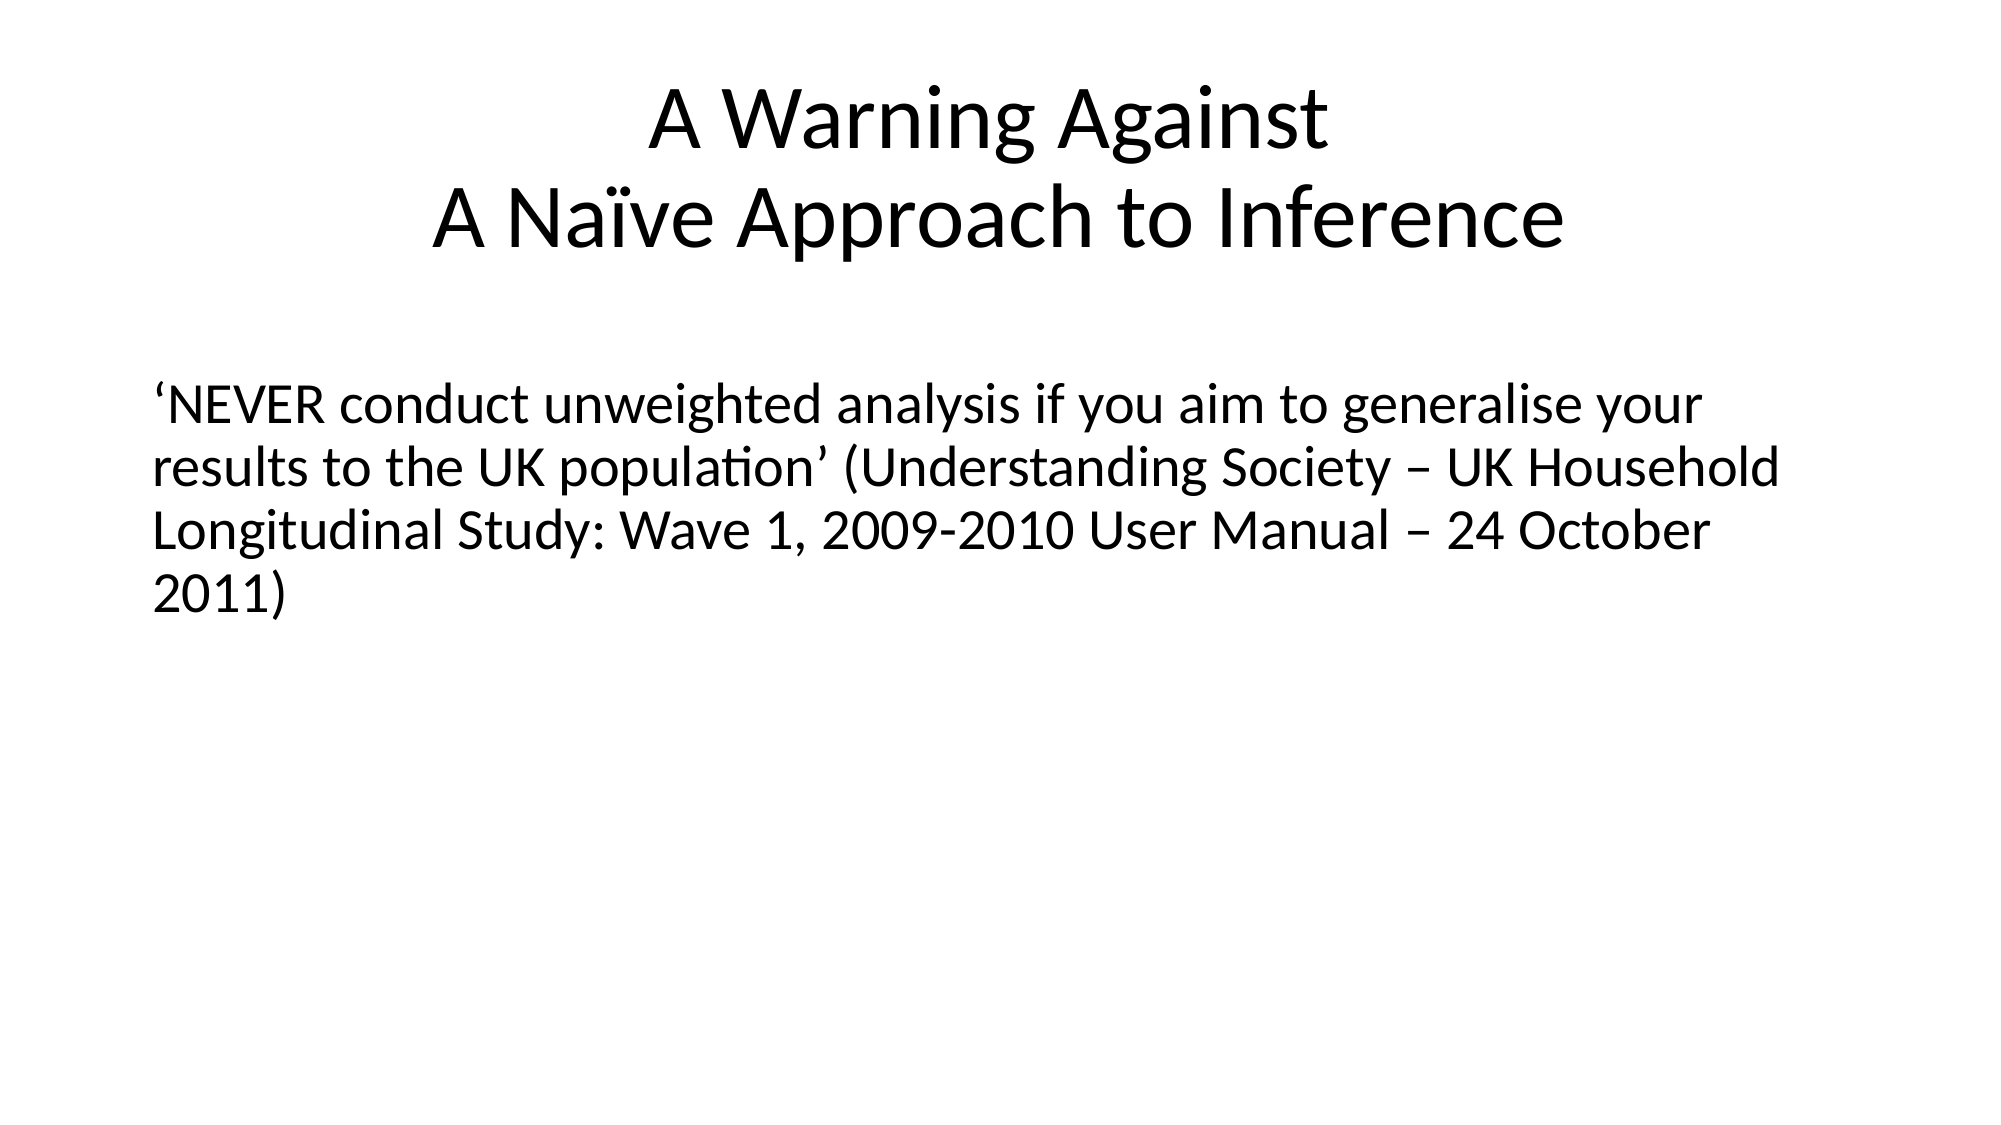

# A Warning Against A Naïve Approach to Inference
‘NEVER conduct unweighted analysis if you aim to generalise your results to the UK population’ (Understanding Society – UK Household Longitudinal Study: Wave 1, 2009-2010 User Manual – 24 October 2011)